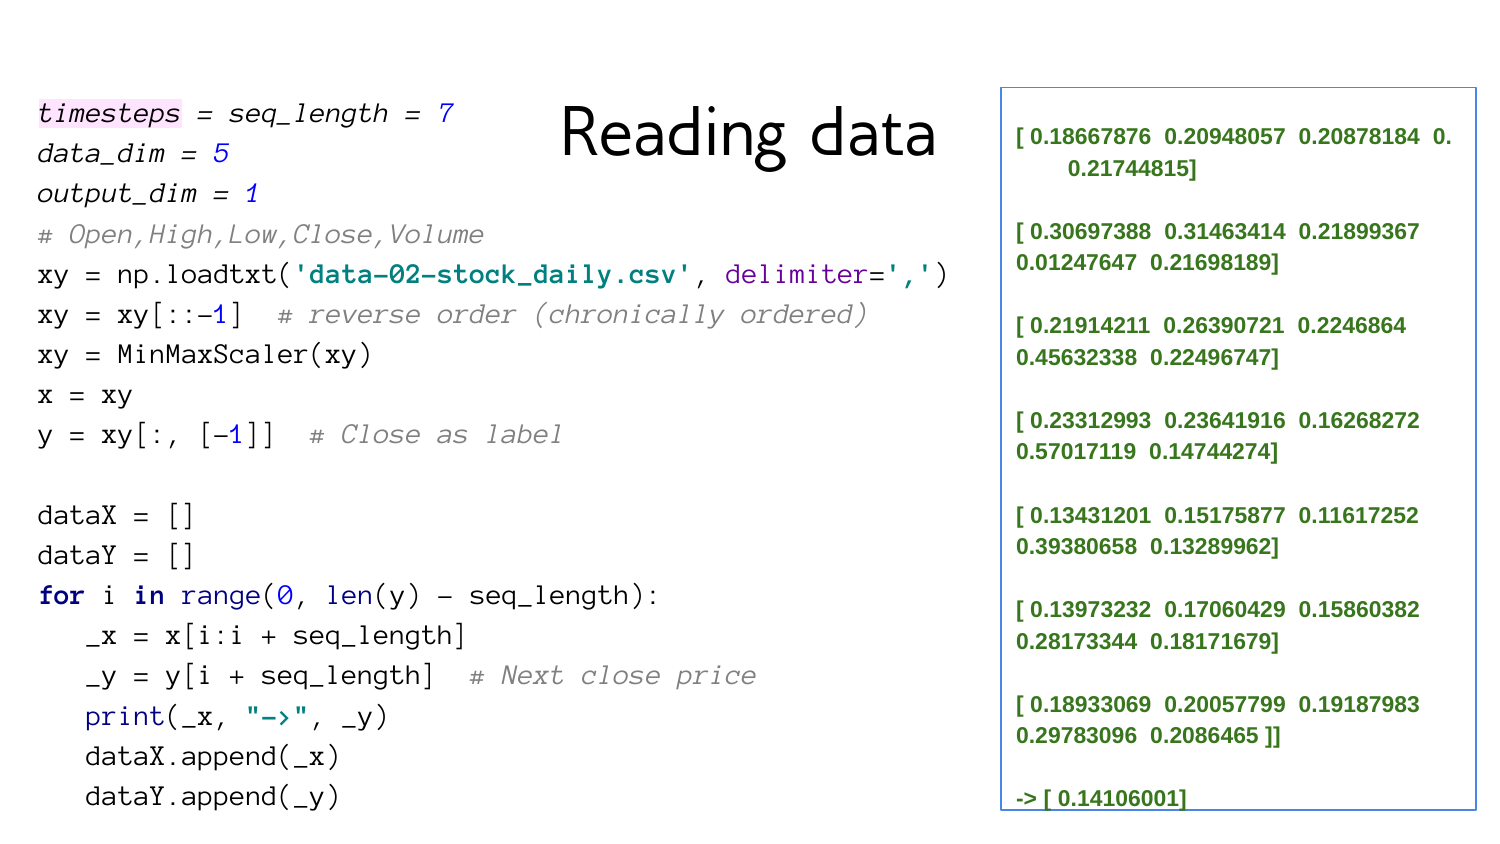

# Reading data
timesteps = seq_length = 7
data_dim = 5
output_dim = 1
# Open,High,Low,Close,Volume
xy = np.loadtxt('data-02-stock_daily.csv', delimiter=',')
xy = xy[::-1]  # reverse order (chronically ordered)
xy = MinMaxScaler(xy)
x = xy
y = xy[:, [-1]]  # Close as label

dataX = []
dataY = []
for i in range(0, len(y) - seq_length):
   _x = x[i:i + seq_length]
   _y = y[i + seq_length]  # Next close price
   print(_x, "->", _y)
   dataX.append(_x)
   dataY.append(_y)
[[ 0.18667876  0.20948057  0.20878184  0.          0.21744815]

[ 0.30697388  0.31463414  0.21899367  0.01247647  0.21698189]

[ 0.21914211  0.26390721  0.2246864   0.45632338  0.22496747]

[ 0.23312993  0.23641916  0.16268272  0.57017119  0.14744274]

[ 0.13431201  0.15175877  0.11617252  0.39380658  0.13289962]
 [ 0.13973232  0.17060429  0.15860382  0.28173344  0.18171679]
 [ 0.18933069  0.20057799  0.19187983  0.29783096  0.2086465 ]]
--> [ 0.14106001]